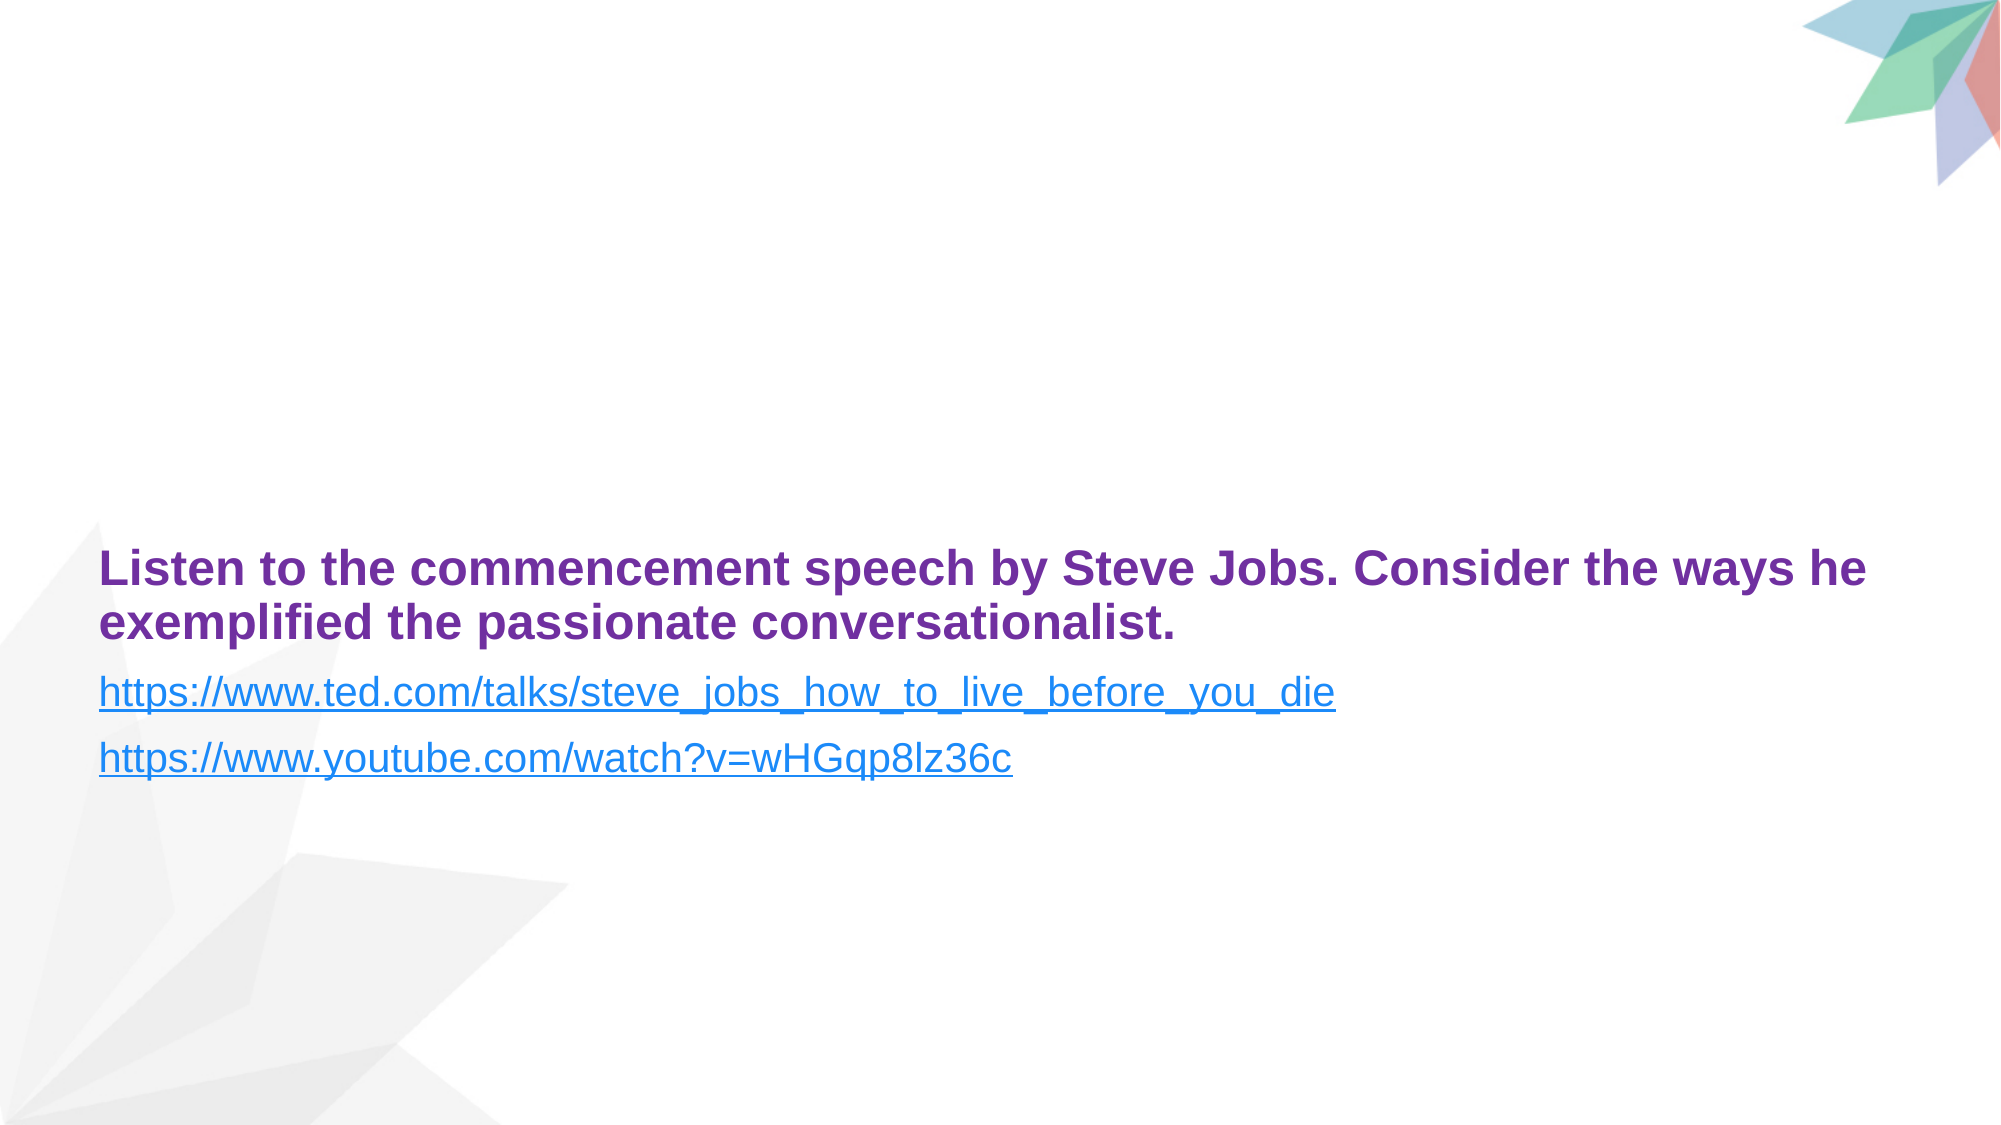

# Tone of a passionate conversationalist
Oration VS Conversationalist

Listen to the commencement speech by Steve Jobs. Consider the ways he exemplified the passionate conversationalist.
https://www.ted.com/talks/steve_jobs_how_to_live_before_you_die
https://www.youtube.com/watch?v=wHGqp8lz36c